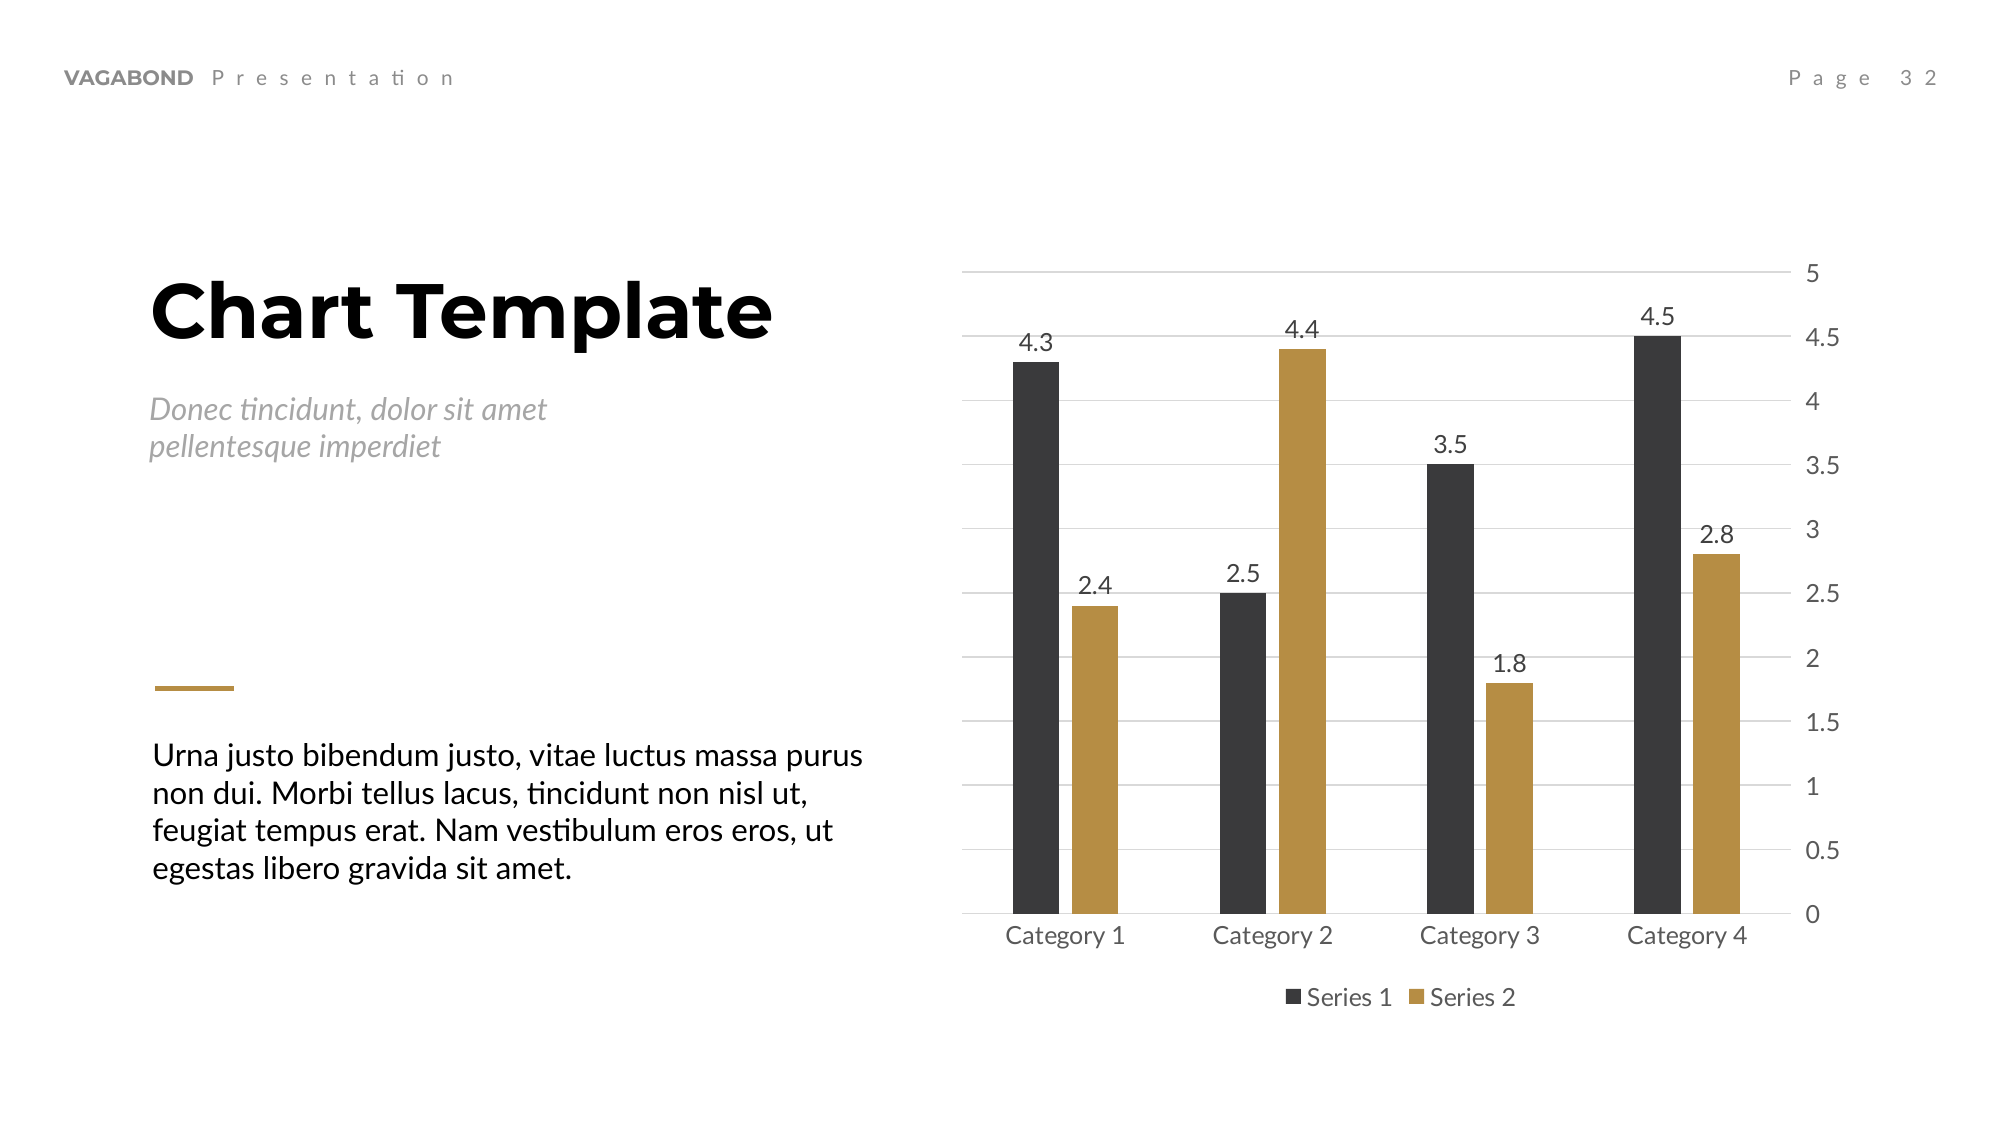

### Chart

| Category | Series 1 | Series 2 |
|---|---|---|
| Category 1 | 4.3 | 2.4 |
| Category 2 | 2.5 | 4.4 |
| Category 3 | 3.5 | 1.8 |
| Category 4 | 4.5 | 2.8 |
Chart Template
Donec tincidunt, dolor sit amet
pellentesque imperdiet
Urna justo bibendum justo, vitae luctus massa purus non dui. Morbi tellus lacus, tincidunt non nisl ut, feugiat tempus erat. Nam vestibulum eros eros, ut egestas libero gravida sit amet.